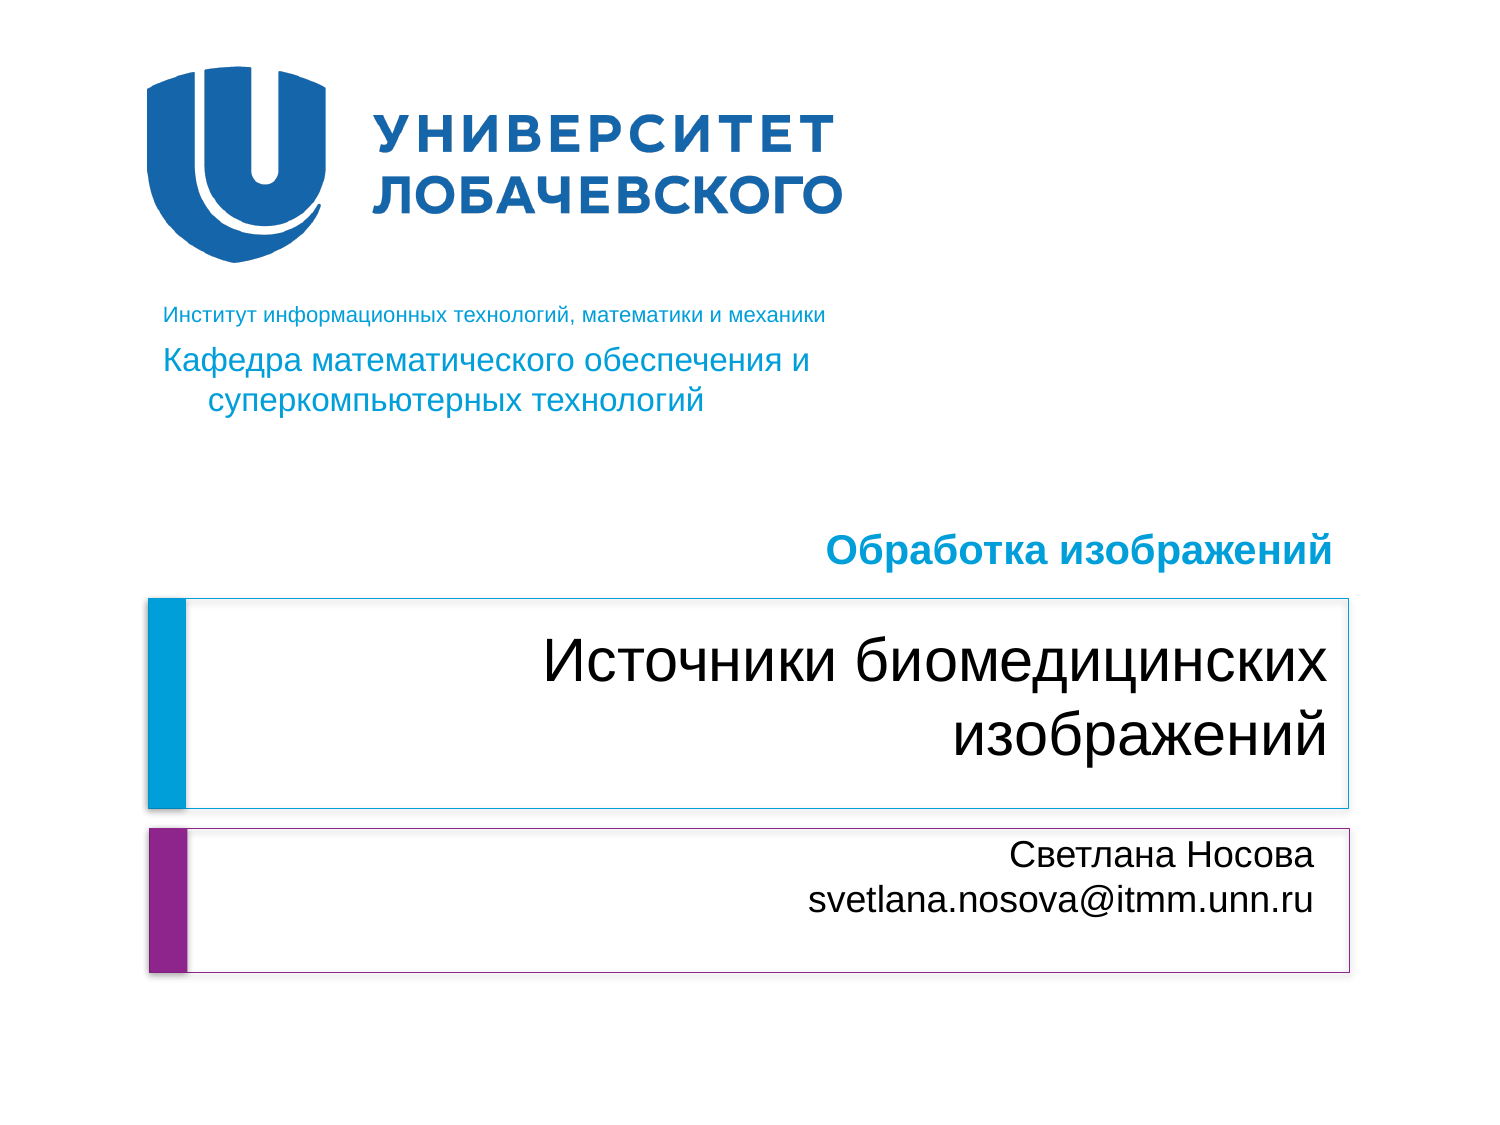

# Источники биомедицинских изображений
Светлана Носова
svetlana.nosova@itmm.unn.ru